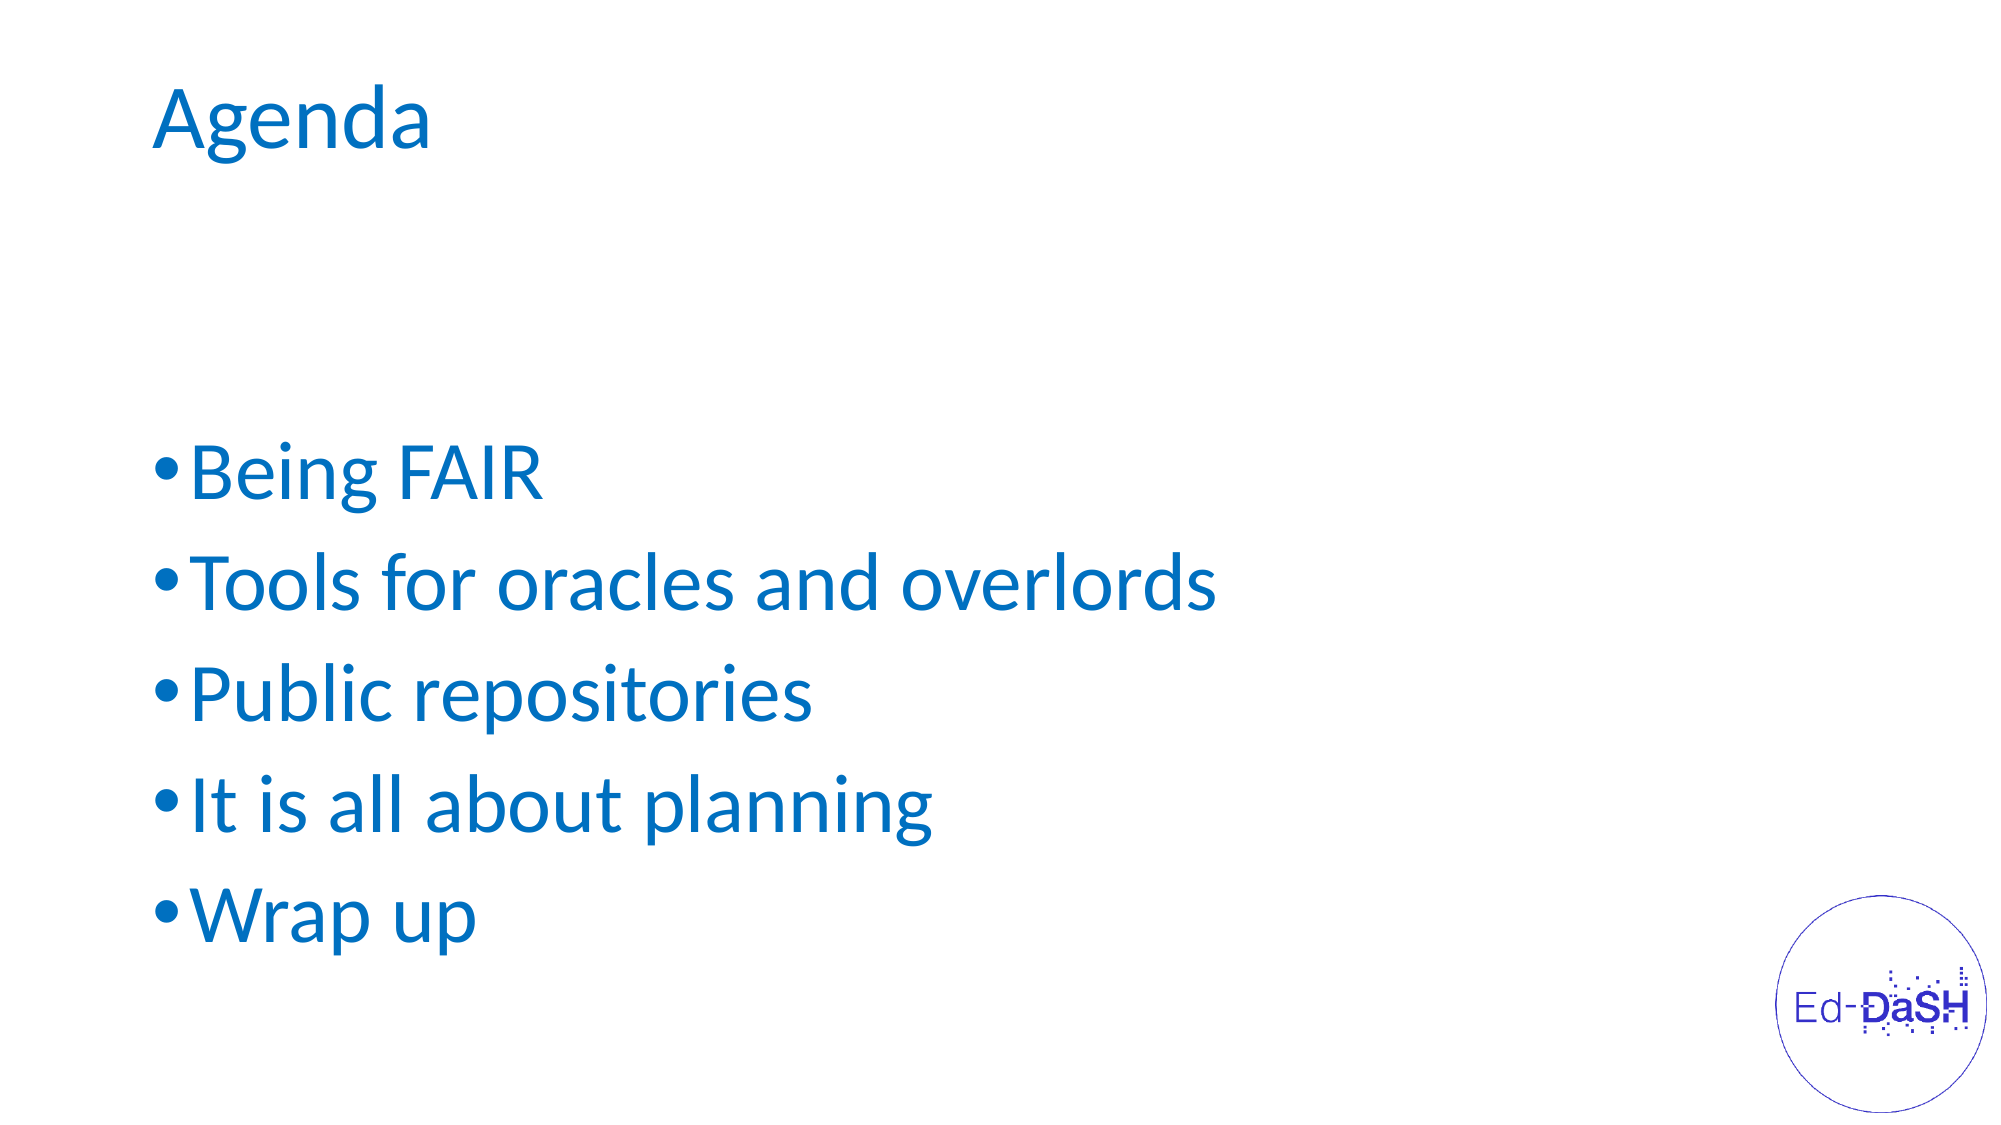

# Agenda

Being FAIR
Tools for oracles and overlords
Public repositories
It is all about planning
Wrap up